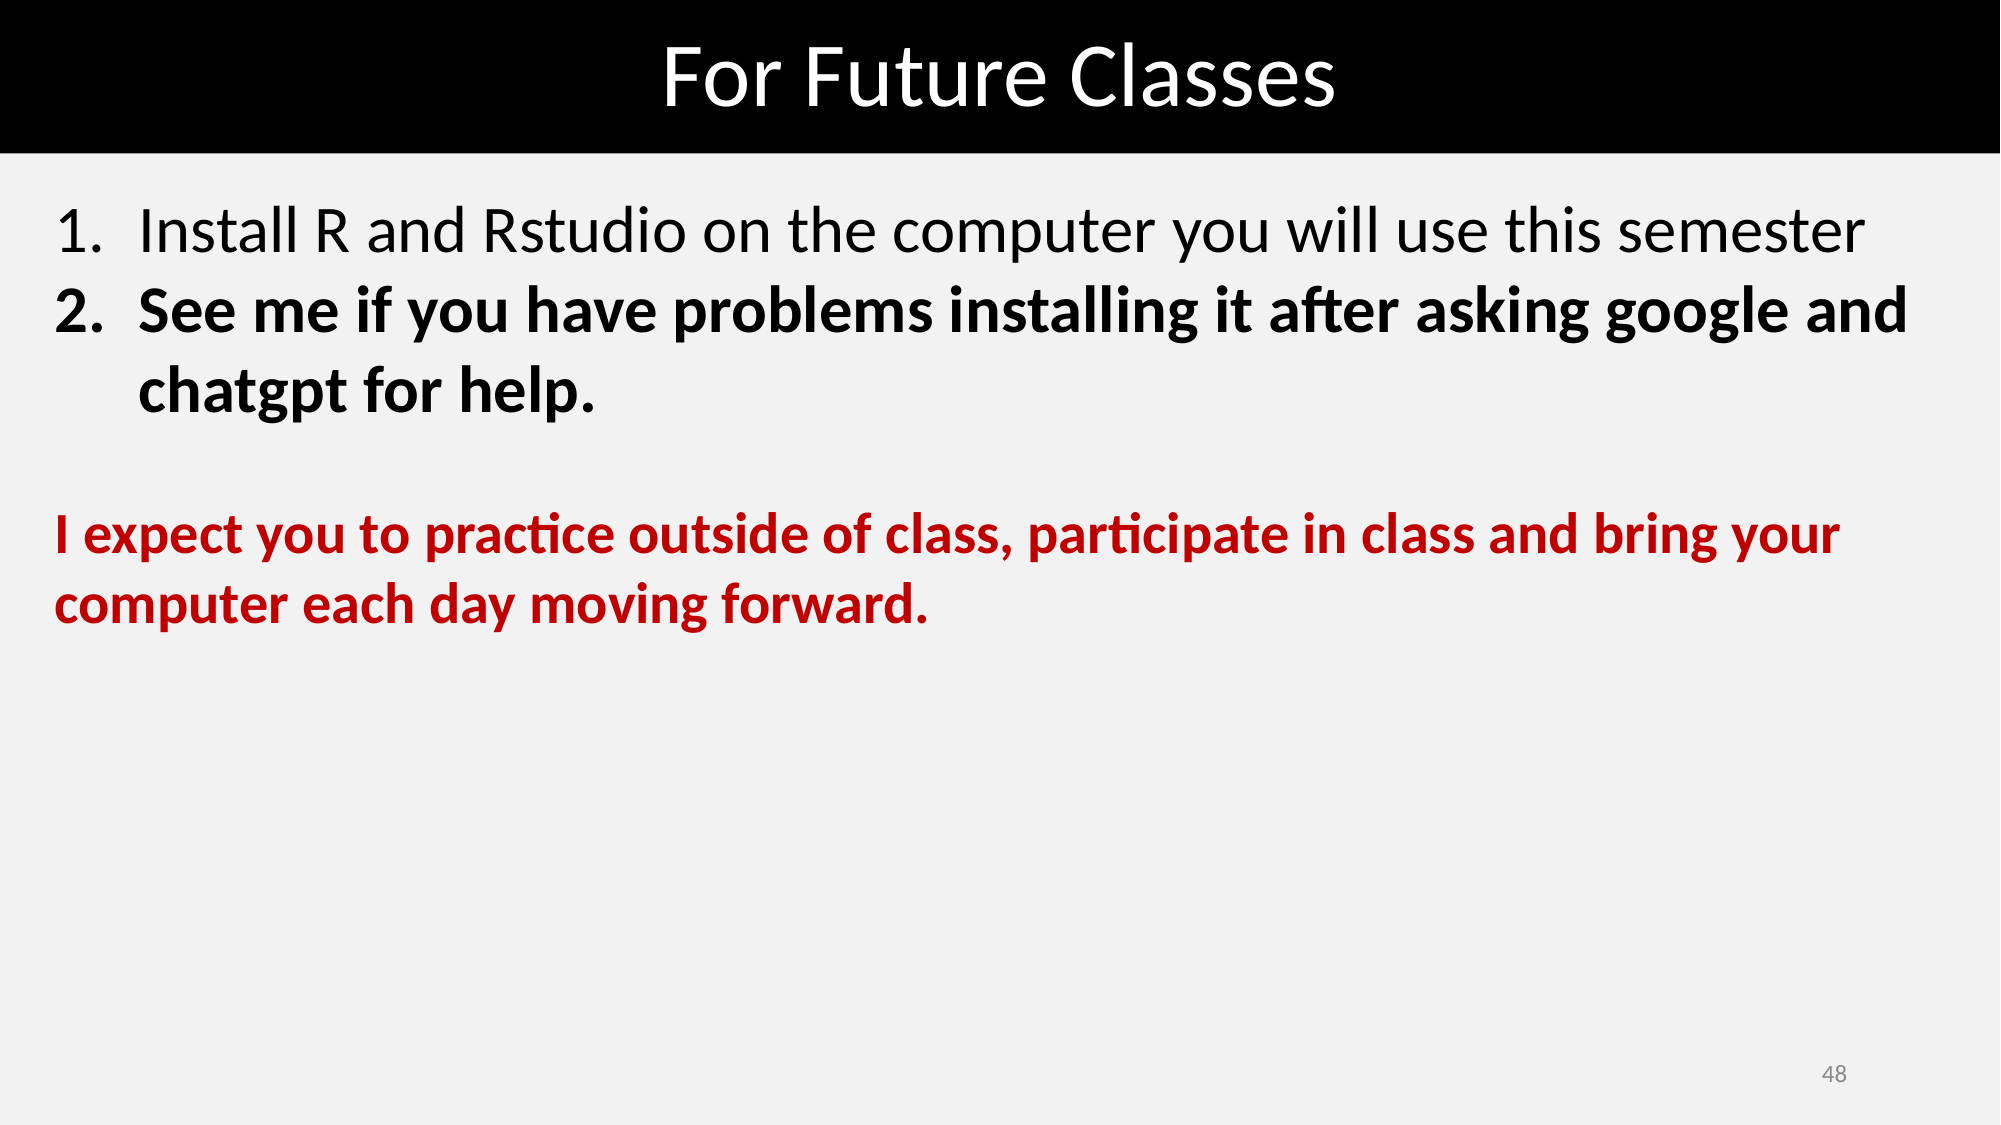

# For Future Classes
Install R and Rstudio on the computer you will use this semester
See me if you have problems installing it after asking google and chatgpt for help.

I expect you to practice outside of class, participate in class and bring your computer each day moving forward.

48